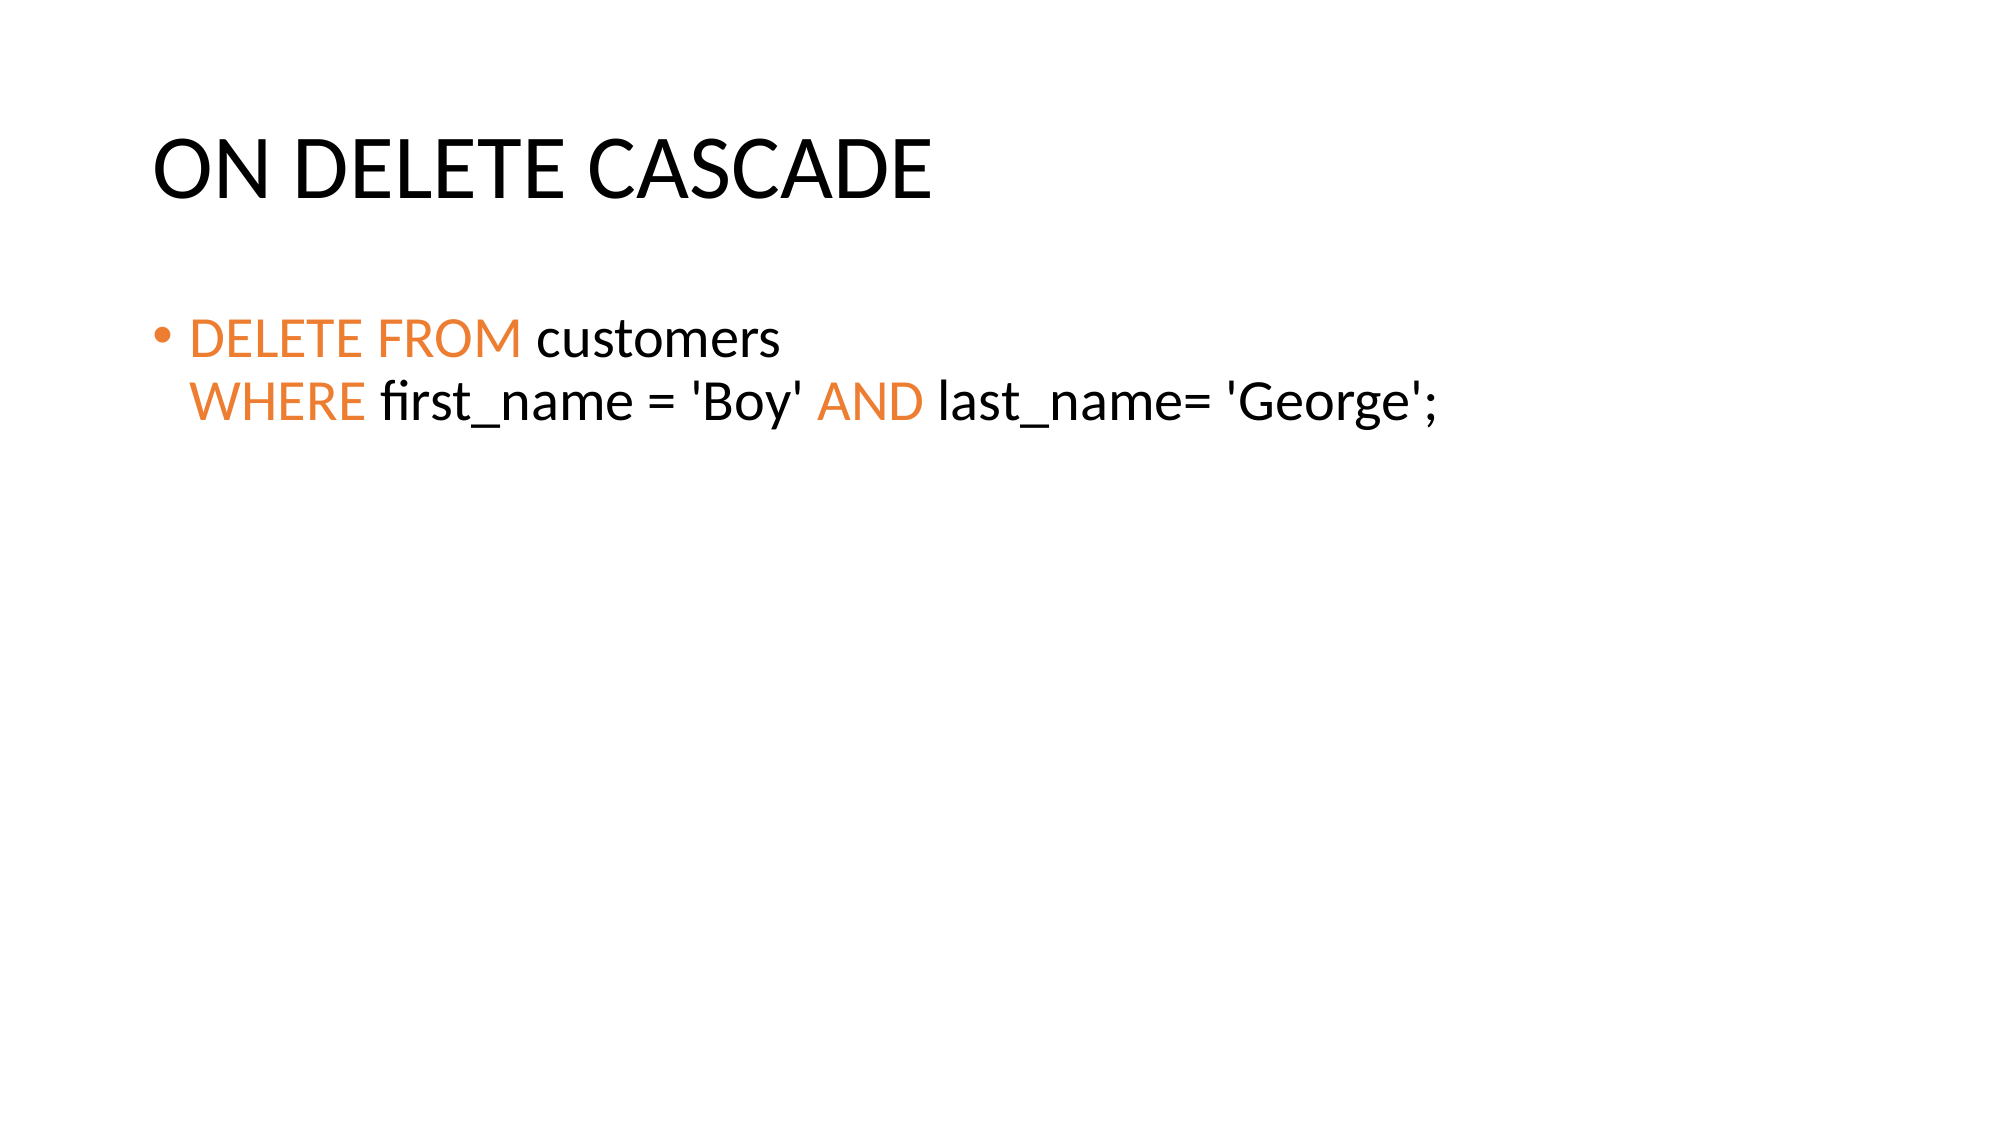

# ON DELETE CASCADE
DELETE FROM customers
WHERE first_name = 'Boy' AND last_name= 'George';